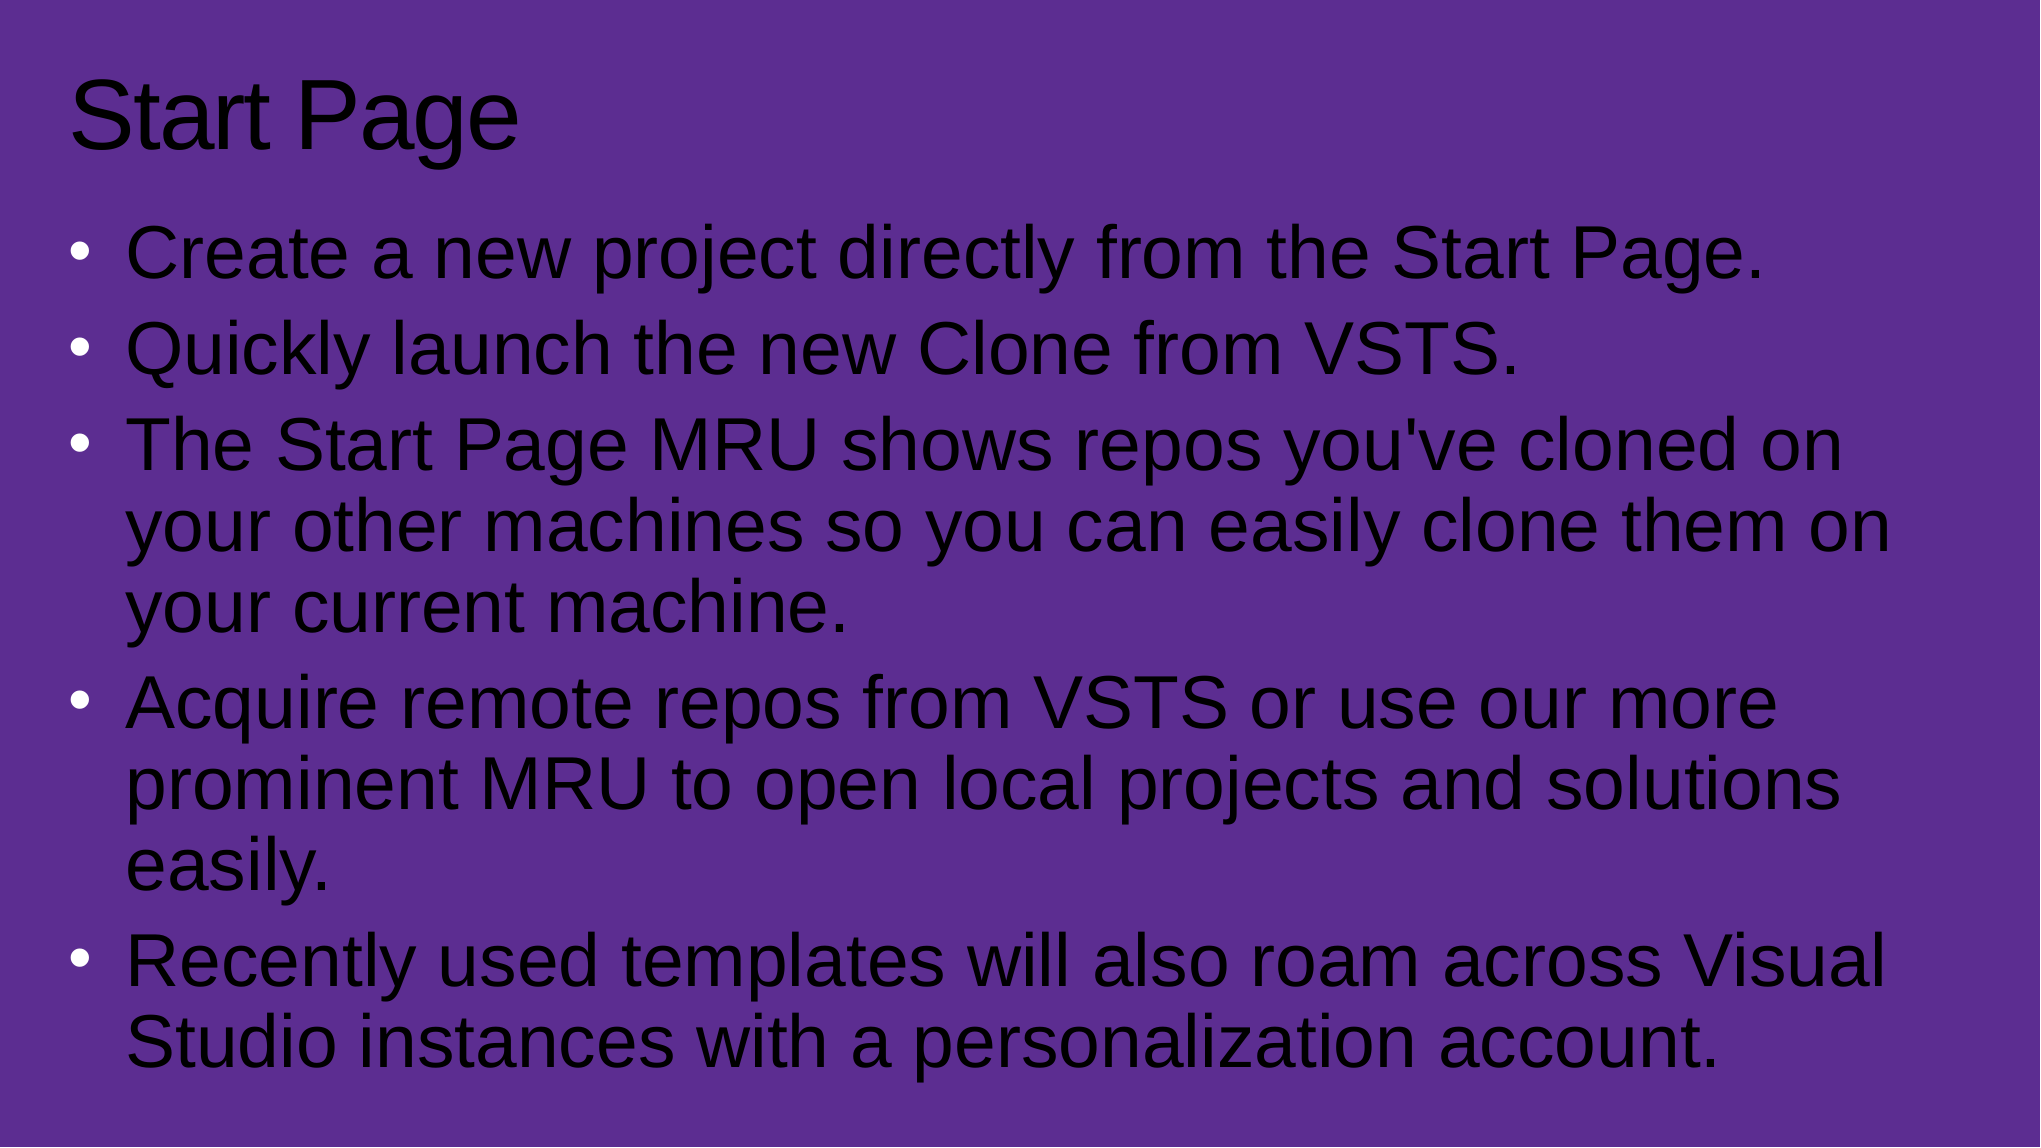

# Start Page
Create a new project directly from the Start Page.
Quickly launch the new Clone from VSTS.
The Start Page MRU shows repos you've cloned on your other machines so you can easily clone them on your current machine.
Acquire remote repos from VSTS or use our more prominent MRU to open local projects and solutions easily.
Recently used templates will also roam across Visual Studio instances with a personalization account.